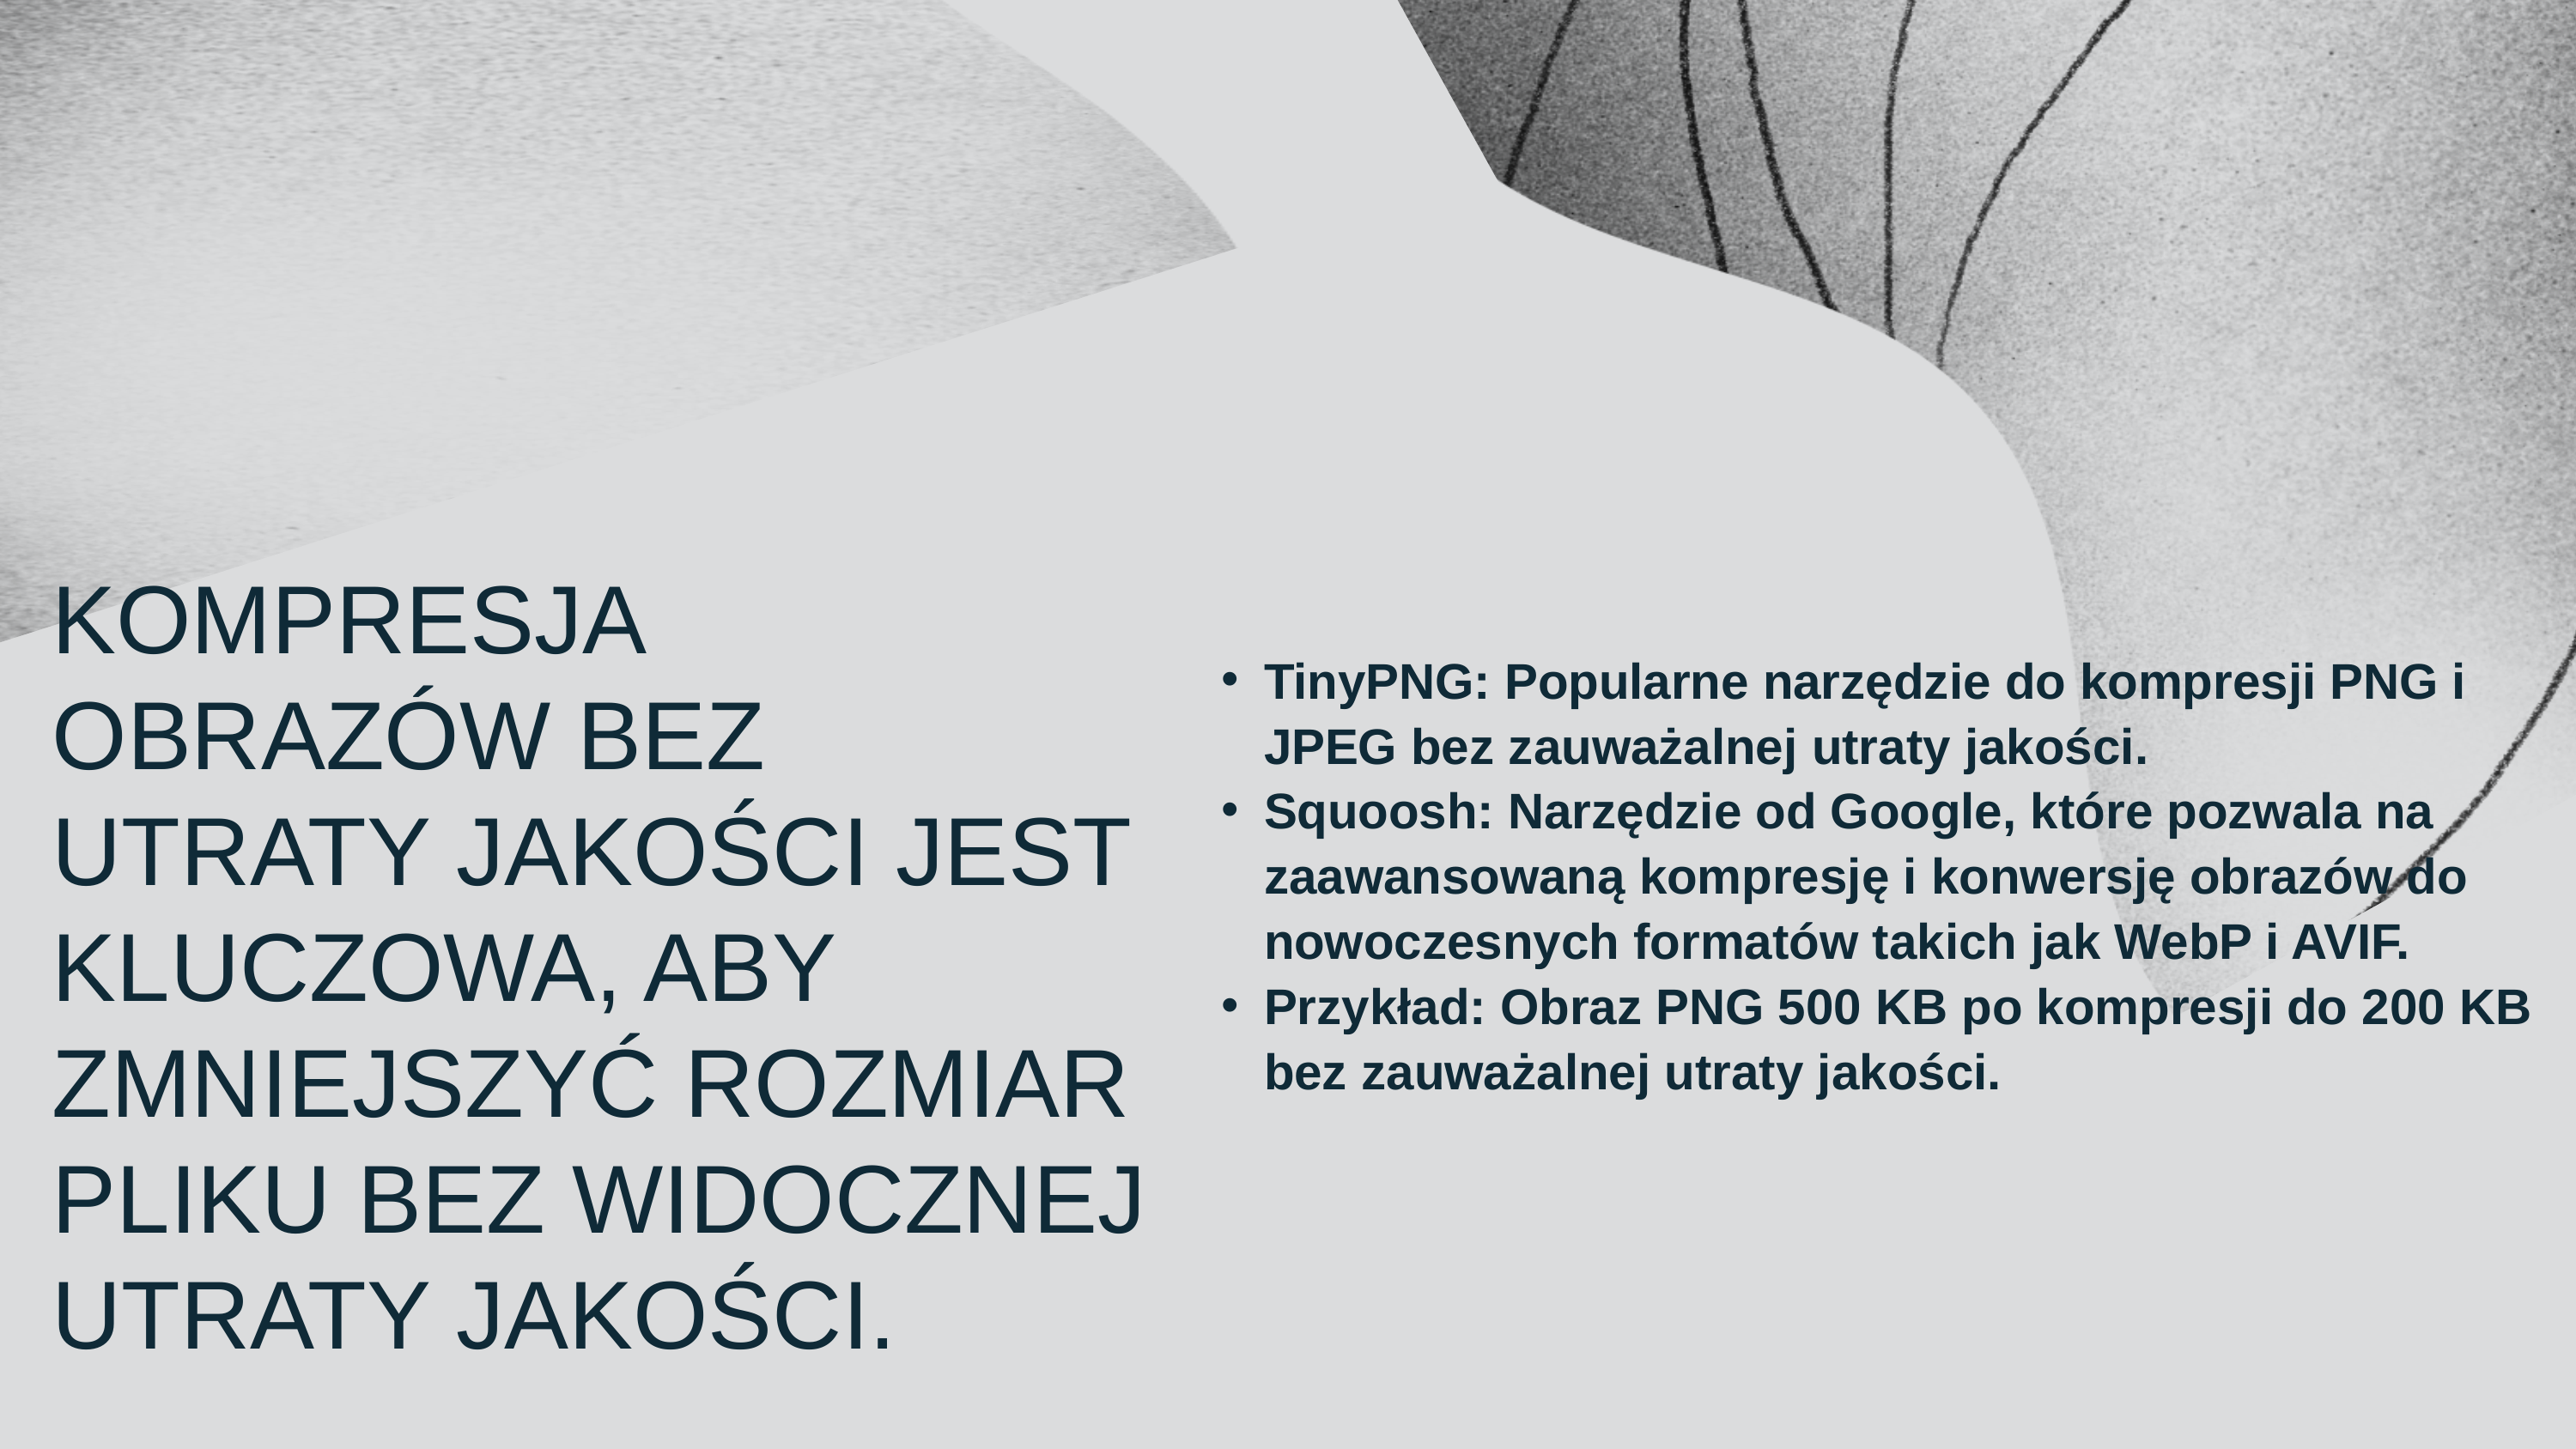

KOMPRESJA OBRAZÓW BEZ UTRATY JAKOŚCI JEST KLUCZOWA, ABY ZMNIEJSZYĆ ROZMIAR PLIKU BEZ WIDOCZNEJ UTRATY JAKOŚCI.
TinyPNG: Popularne narzędzie do kompresji PNG i JPEG bez zauważalnej utraty jakości.
Squoosh: Narzędzie od Google, które pozwala na zaawansowaną kompresję i konwersję obrazów do nowoczesnych formatów takich jak WebP i AVIF.
Przykład: Obraz PNG 500 KB po kompresji do 200 KB bez zauważalnej utraty jakości.